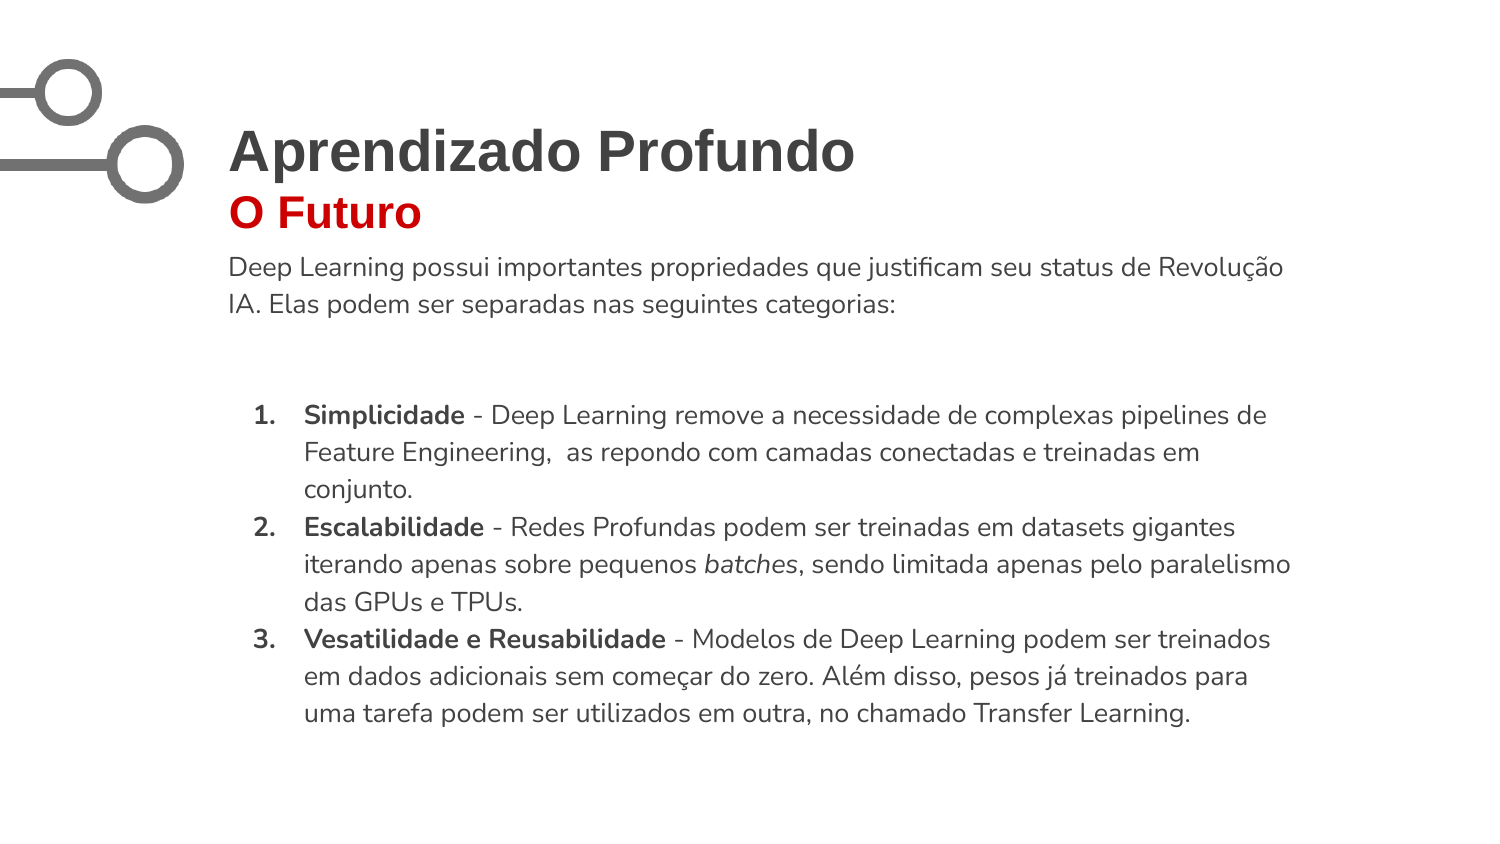

# Aprendizado Profundo
O Futuro
Deep Learning possui importantes propriedades que justificam seu status de Revolução IA. Elas podem ser separadas nas seguintes categorias:
Simplicidade - Deep Learning remove a necessidade de complexas pipelines de Feature Engineering,  as repondo com camadas conectadas e treinadas em conjunto.
Escalabilidade - Redes Profundas podem ser treinadas em datasets gigantes iterando apenas sobre pequenos batches, sendo limitada apenas pelo paralelismo das GPUs e TPUs.
Vesatilidade e Reusabilidade - Modelos de Deep Learning podem ser treinados em dados adicionais sem começar do zero. Além disso, pesos já treinados para uma tarefa podem ser utilizados em outra, no chamado Transfer Learning.